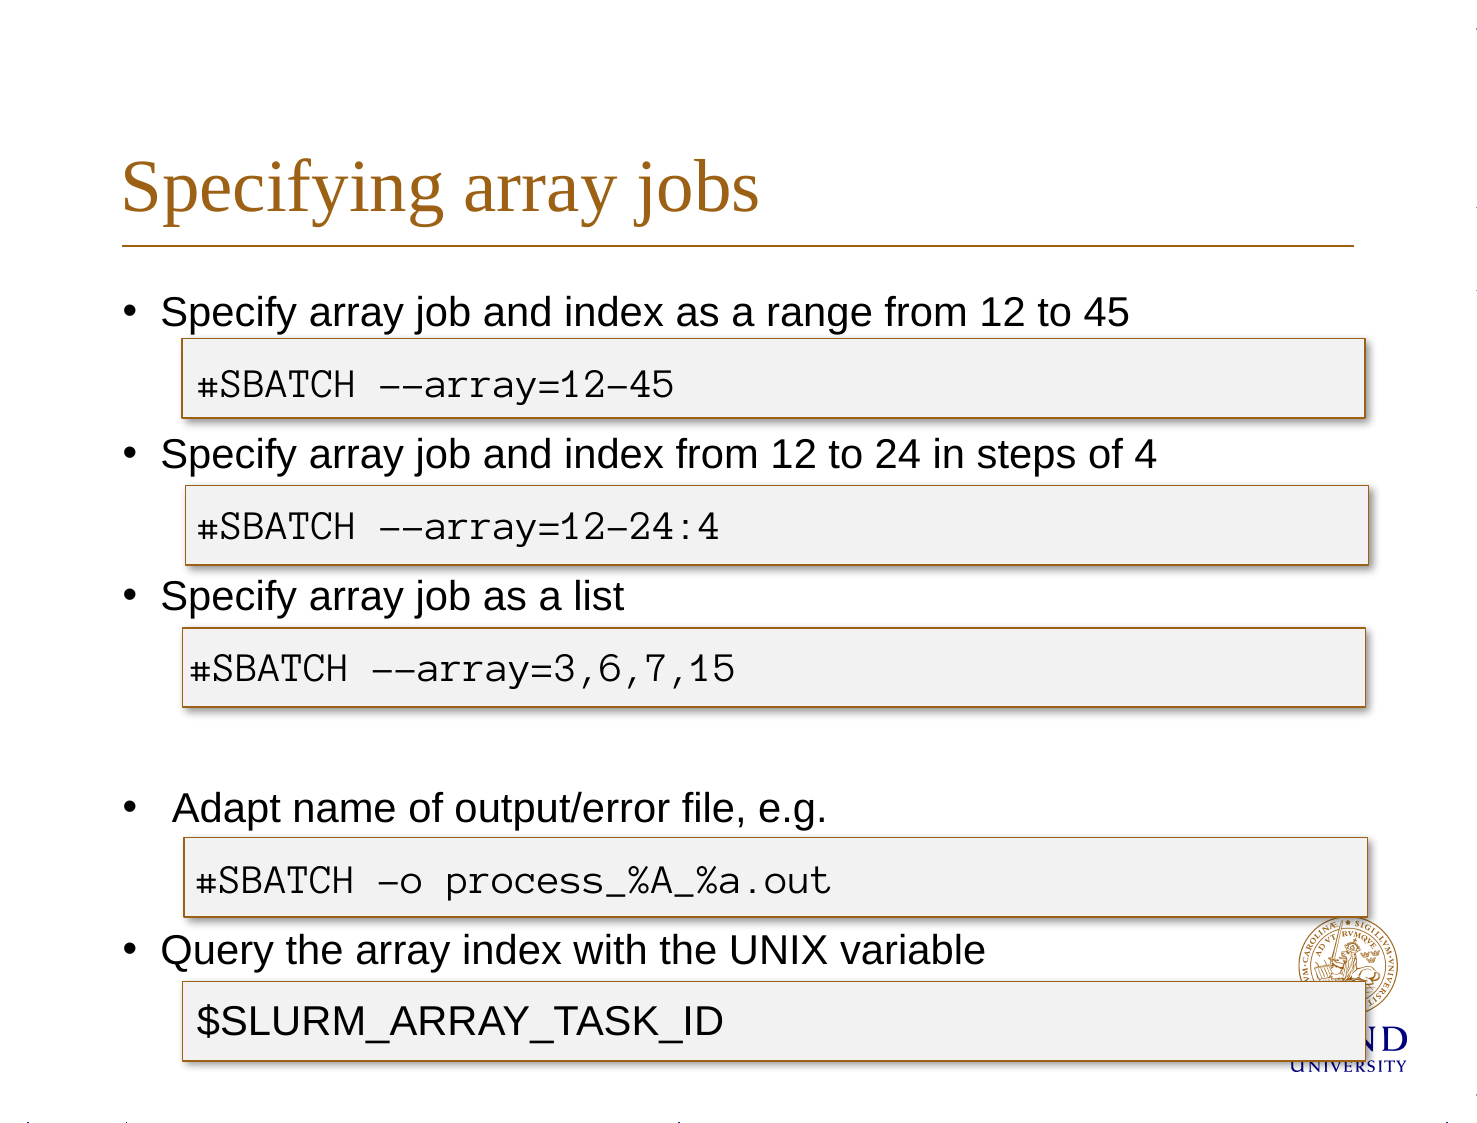

# Specifying array jobs
Specify array job and index as a range from 12 to 45
#SBATCH --array=12-45
Specify array job and index from 12 to 24 in steps of 4
#SBATCH --array=12-24:4
Specify array job as a list
   #SBATCH --array=3,6,7,15

 Adapt name of output/error file, e.g.
#SBATCH -o process_%A_%a.out
Query the array index with the UNIX variable
$SLURM_ARRAY_TASK_ID